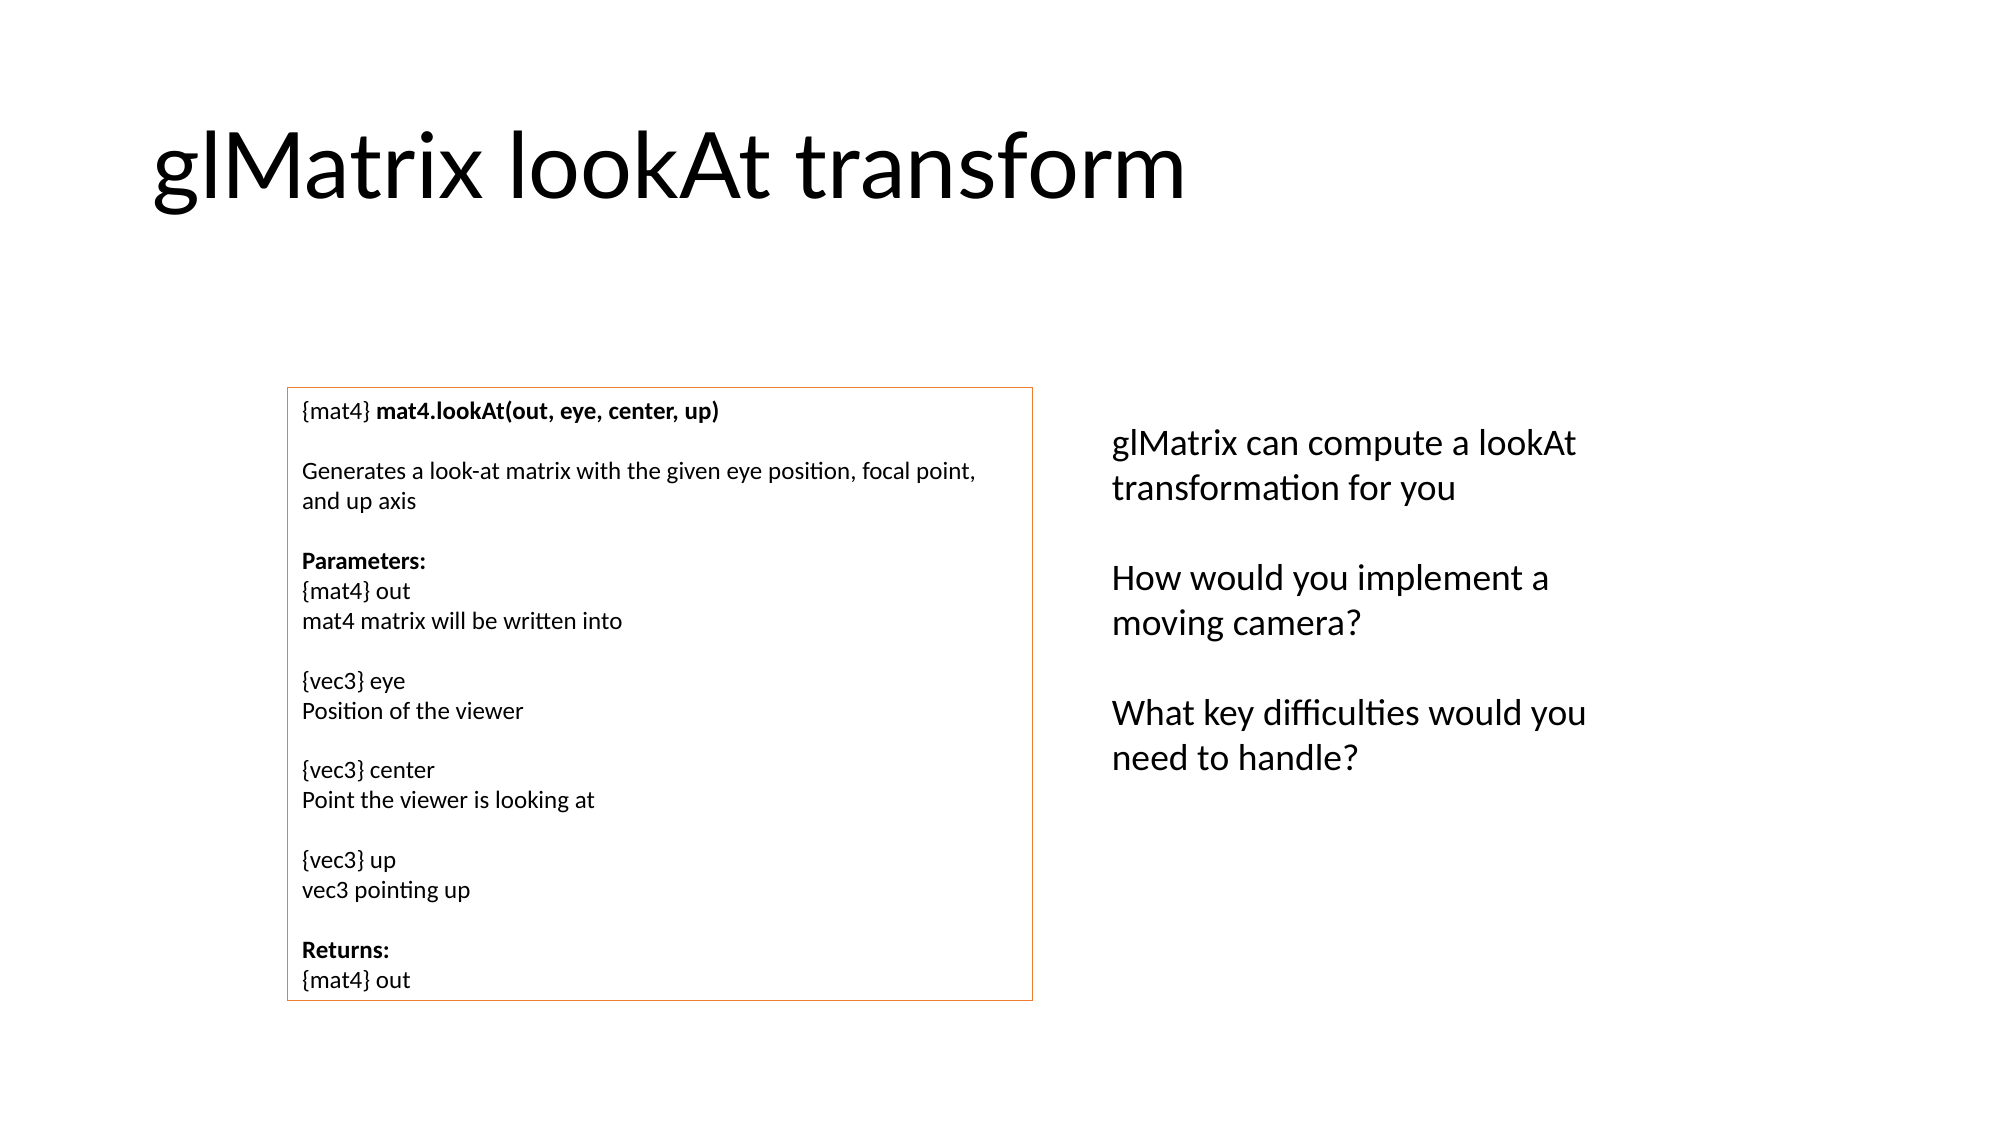

# glMatrix lookAt transform
{mat4} mat4.lookAt(out, eye, center, up)

Generates a look-at matrix with the given eye position, focal point, and up axis

Parameters:
{mat4} out
mat4 matrix will be written into
{vec3} eye
Position of the viewer
{vec3} center
Point the viewer is looking at
{vec3} up
vec3 pointing up
Returns:
{mat4} out
glMatrix can compute a lookAt transformation for you

How would you implement a moving camera?

What key difficulties would you need to handle?